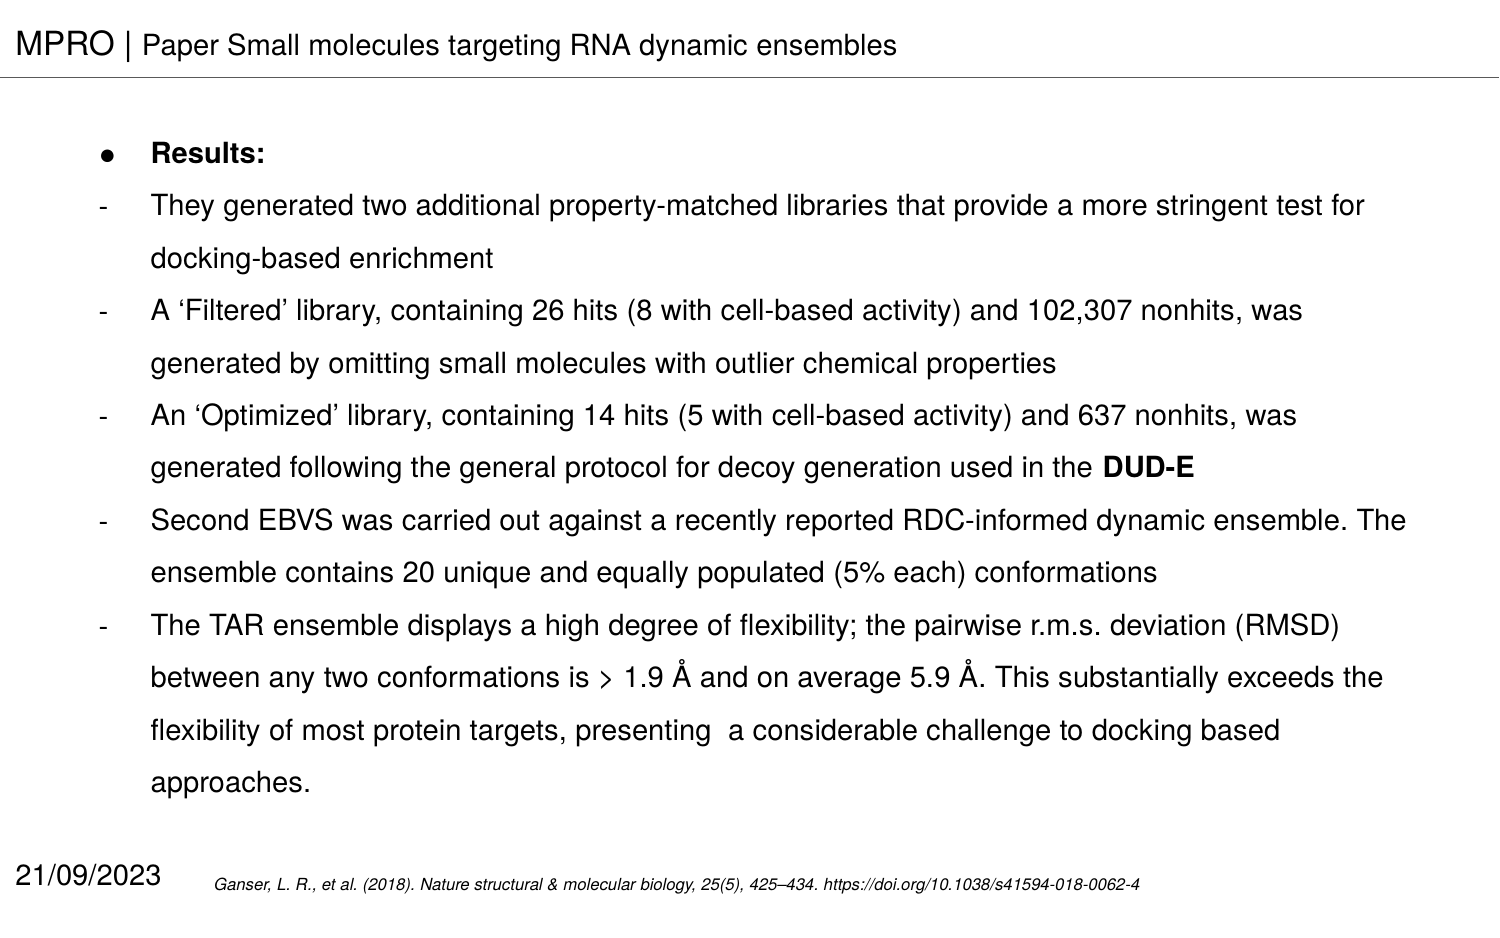

MPRO | Paper Small molecules targeting RNA dynamic ensembles
Results:
They generated two additional property-matched libraries that provide a more stringent test for docking-based enrichment
A ‘Filtered’ library, containing 26 hits (8 with cell-based activity) and 102,307 nonhits, was generated by omitting small molecules with outlier chemical properties
An ‘Optimized’ library, containing 14 hits (5 with cell-based activity) and 637 nonhits, was generated following the general protocol for decoy generation used in the DUD-E
Second EBVS was carried out against a recently reported RDC-informed dynamic ensemble. The ensemble contains 20 unique and equally populated (5% each) conformations
The TAR ensemble displays a high degree of flexibility; the pairwise r.m.s. deviation (RMSD) between any two conformations is > 1.9 Å and on average 5.9 Å. This substantially exceeds the flexibility of most protein targets, presenting  a considerable challenge to docking based approaches.
21/09/2023
Ganser, L. R., et al. (2018). Nature structural & molecular biology, 25(5), 425–434. https://doi.org/10.1038/s41594-018-0062-4